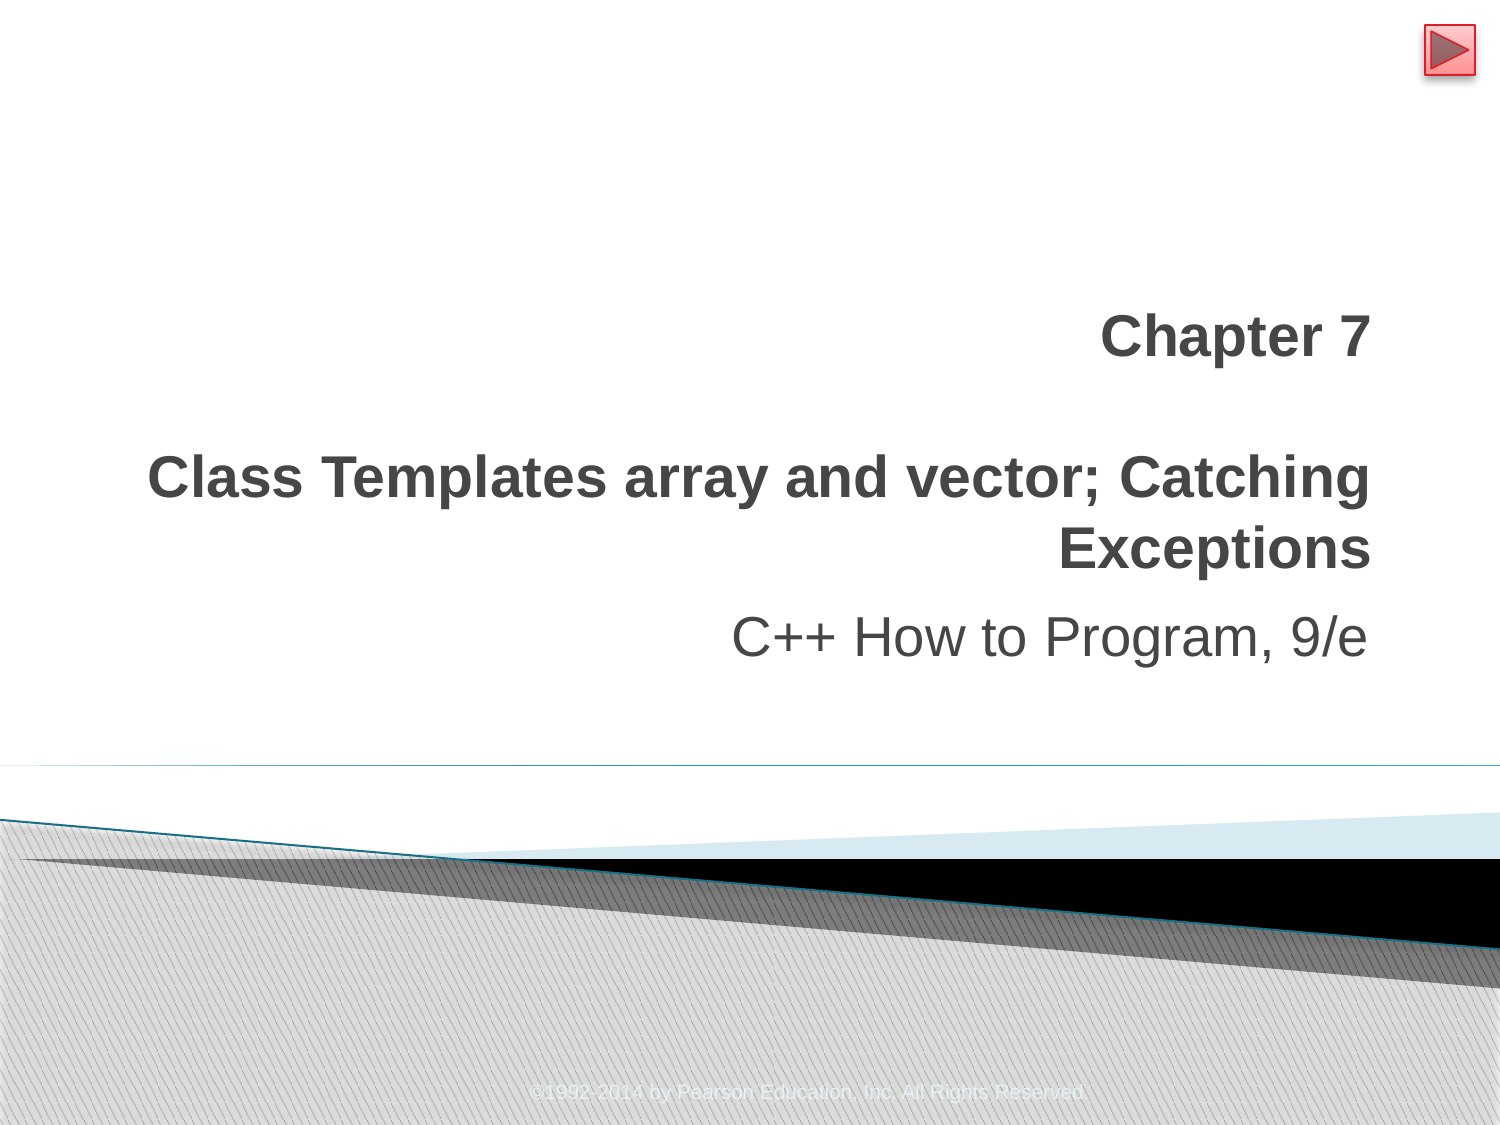

# Chapter 7 Class Templates array and vector; Catching Exceptions
C++ How to Program, 9/e

©1992-2014 by Pearson Education, Inc. All Rights Reserved.